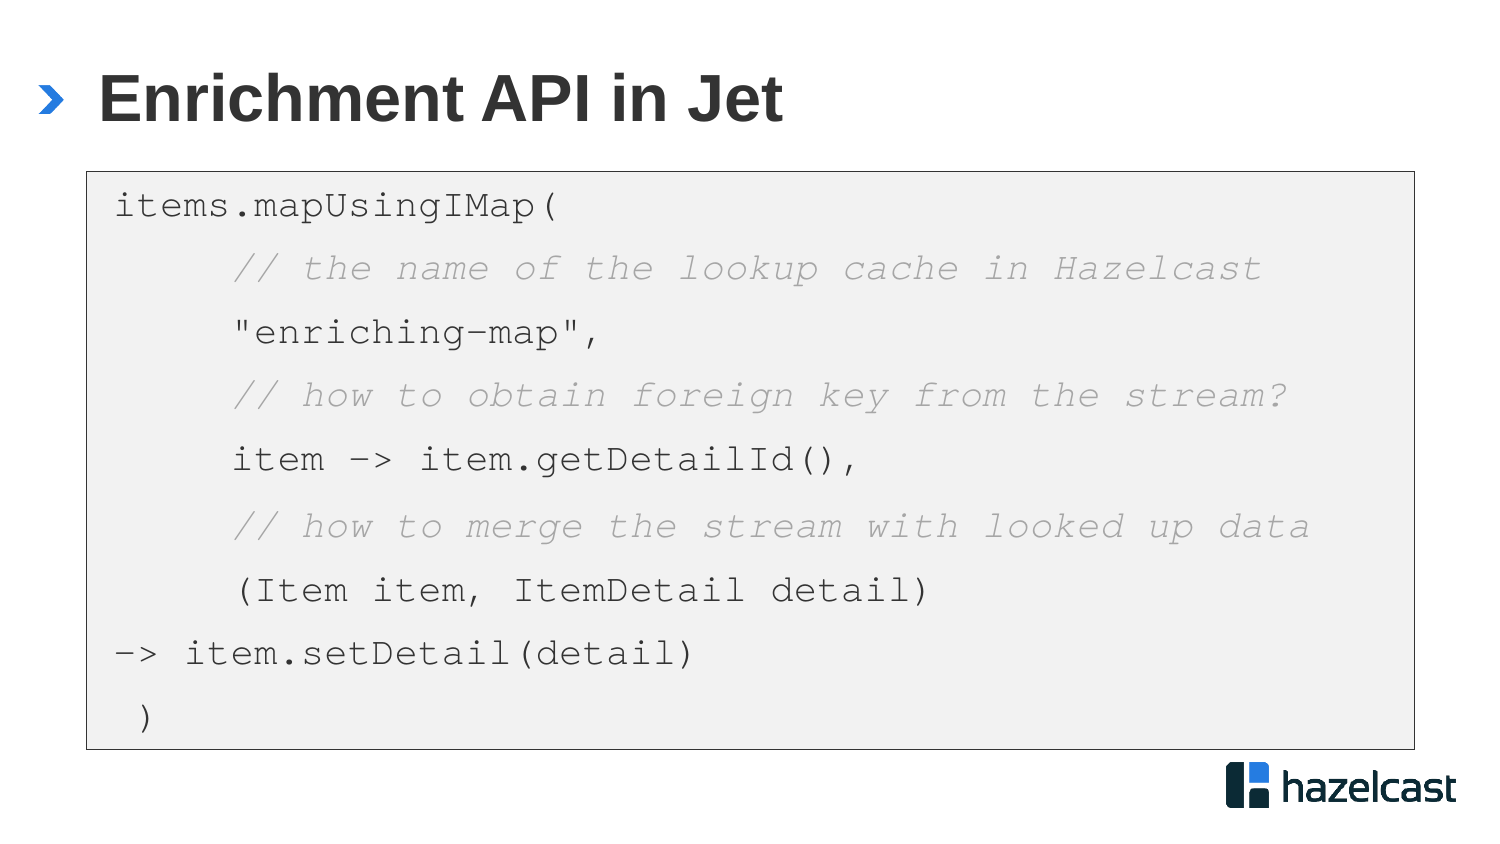

# Enrichment API in Jet
items.mapUsingIMap(
     // the name of the lookup cache in Hazelcast
     "enriching-map",
     // how to obtain foreign key from the stream?
     item -> item.getDetailId(),
     // how to merge the stream with looked up data
     (Item item, ItemDetail detail)
		-> item.setDetail(detail)
 )